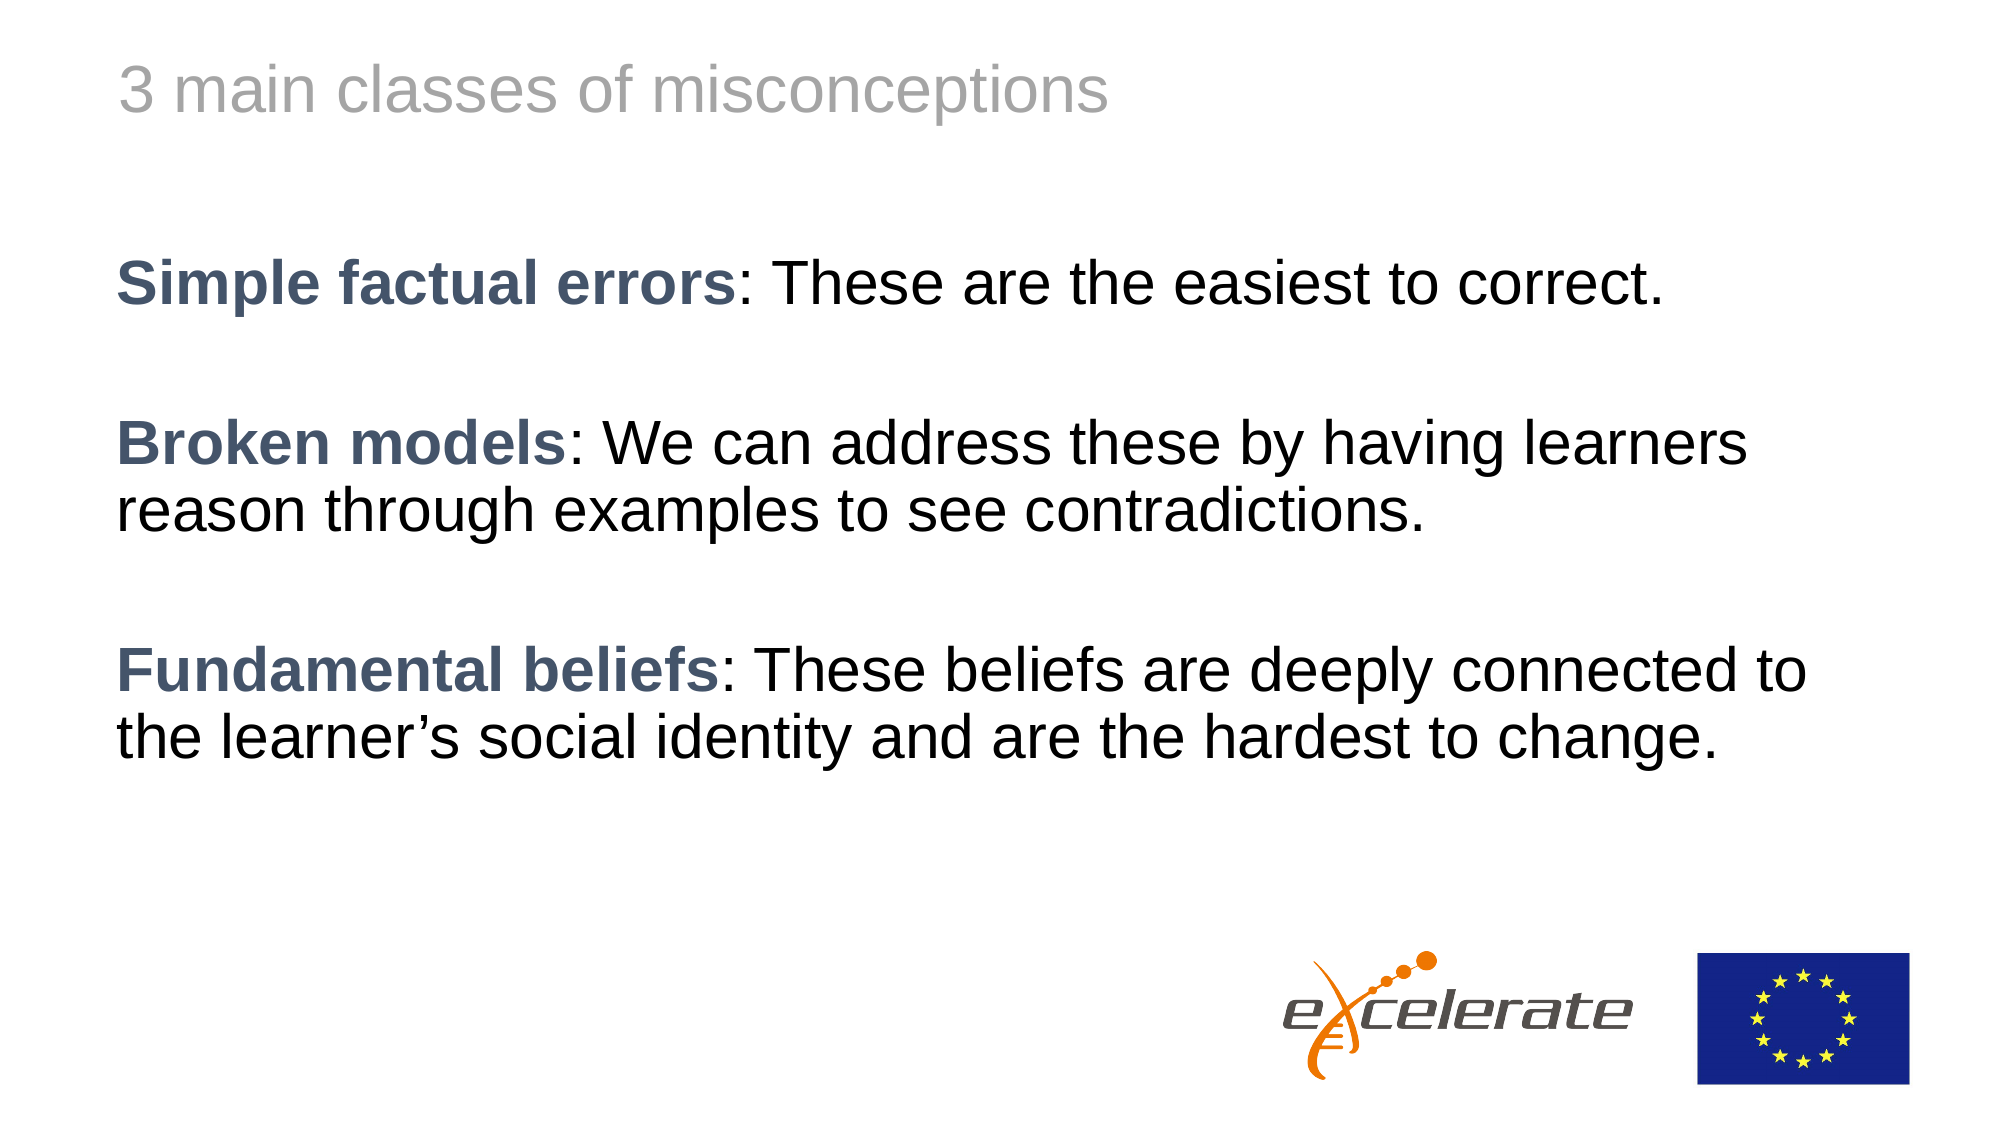

# 3 main classes of misconceptions

Simple factual errors: These are the easiest to correct.

Broken models: We can address these by having learners reason through examples to see contradictions.

Fundamental beliefs: These beliefs are deeply connected to the learner’s social identity and are the hardest to change.